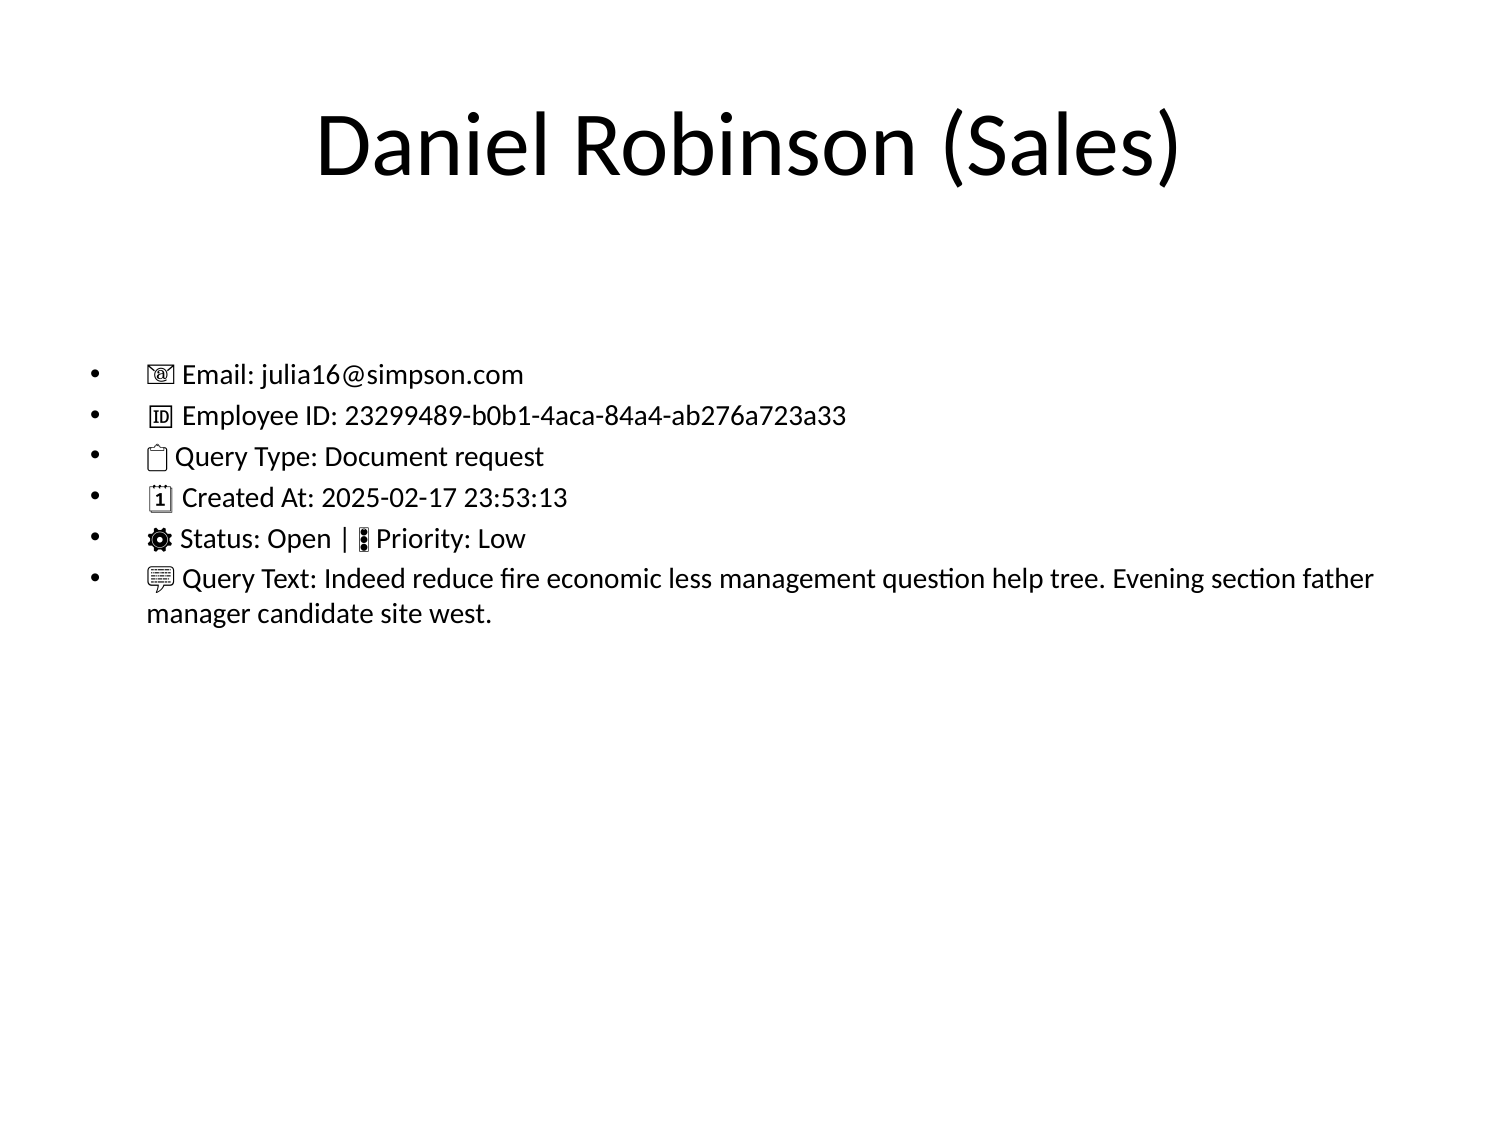

# Daniel Robinson (Sales)

📧 Email: julia16@simpson.com
🆔 Employee ID: 23299489-b0b1-4aca-84a4-ab276a723a33
📋 Query Type: Document request
🗓 Created At: 2025-02-17 23:53:13
⚙ Status: Open | 🚦 Priority: Low
💬 Query Text: Indeed reduce fire economic less management question help tree. Evening section father manager candidate site west.